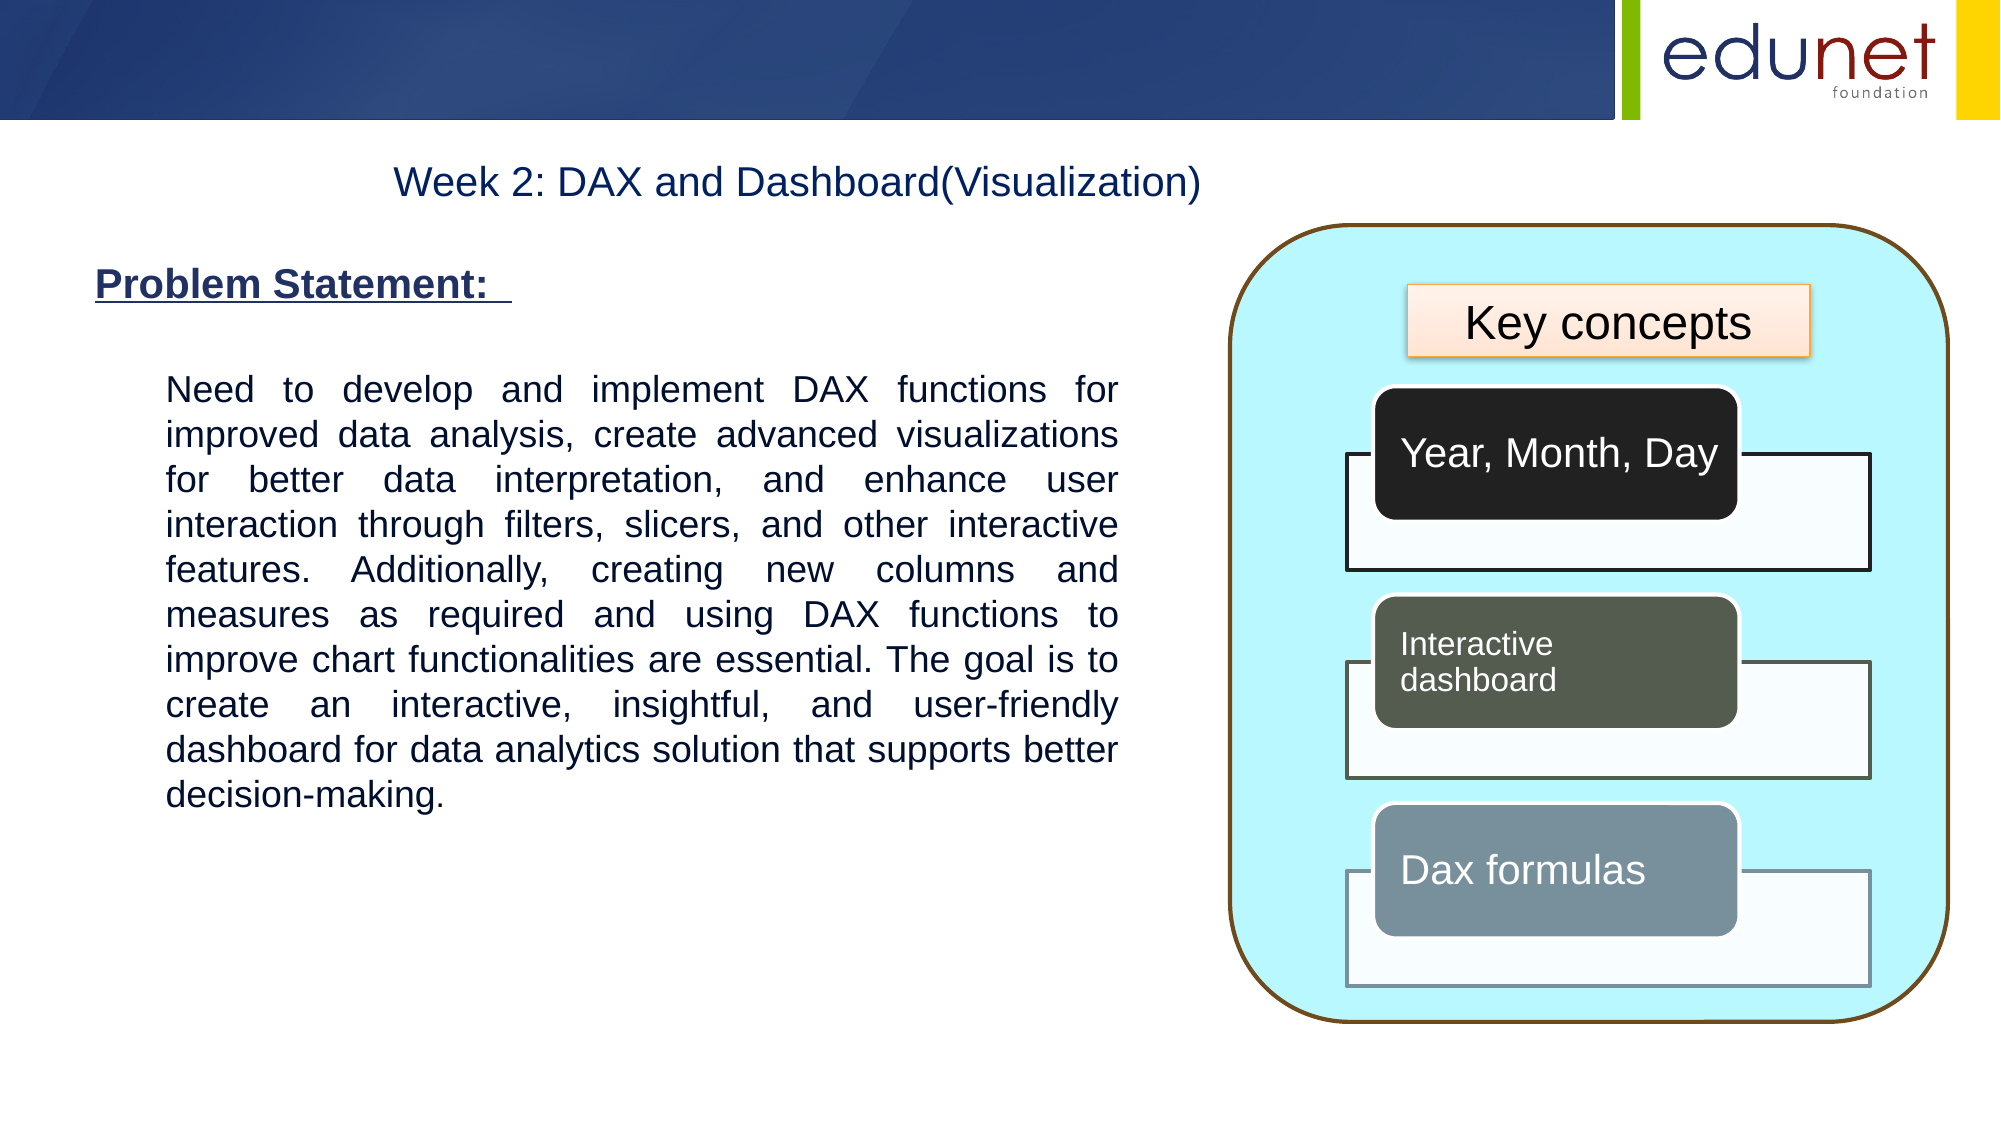

Week 2: DAX and Dashboard(Visualization)

Problem Statement:
Key concepts
Need to develop and implement DAX functions for improved data analysis, create advanced visualizations for better data interpretation, and enhance user interaction through filters, slicers, and other interactive features. Additionally, creating new columns and measures as required and using DAX functions to improve chart functionalities are essential. The goal is to create an interactive, insightful, and user-friendly dashboard for data analytics solution that supports better decision-making.
Year, Month, Day
Interactive dashboard
Dax formulas